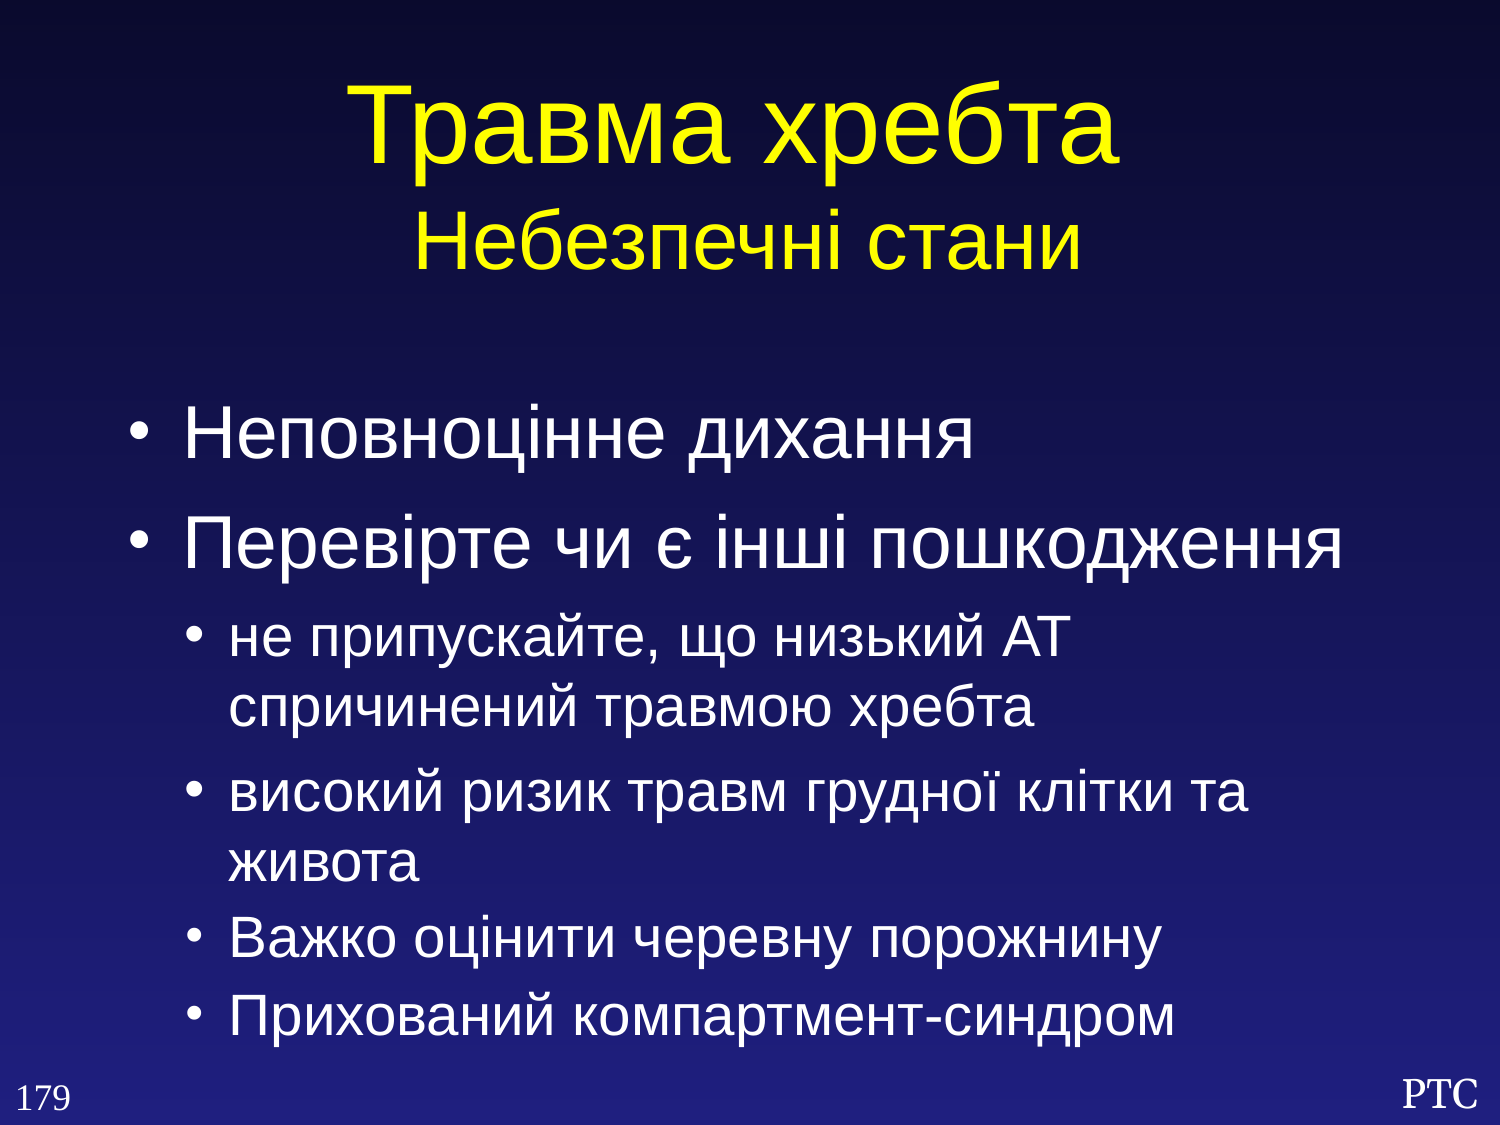

Травма хребта
Небезпечні стани
Неповноцінне дихання
Перевірте чи є інші пошкодження
не припускайте, що низький АТ спричинений травмою хребта
високий ризик травм грудної клітки та живота
Важко оцінити черевну порожнину
Прихований компартмент-синдром
179